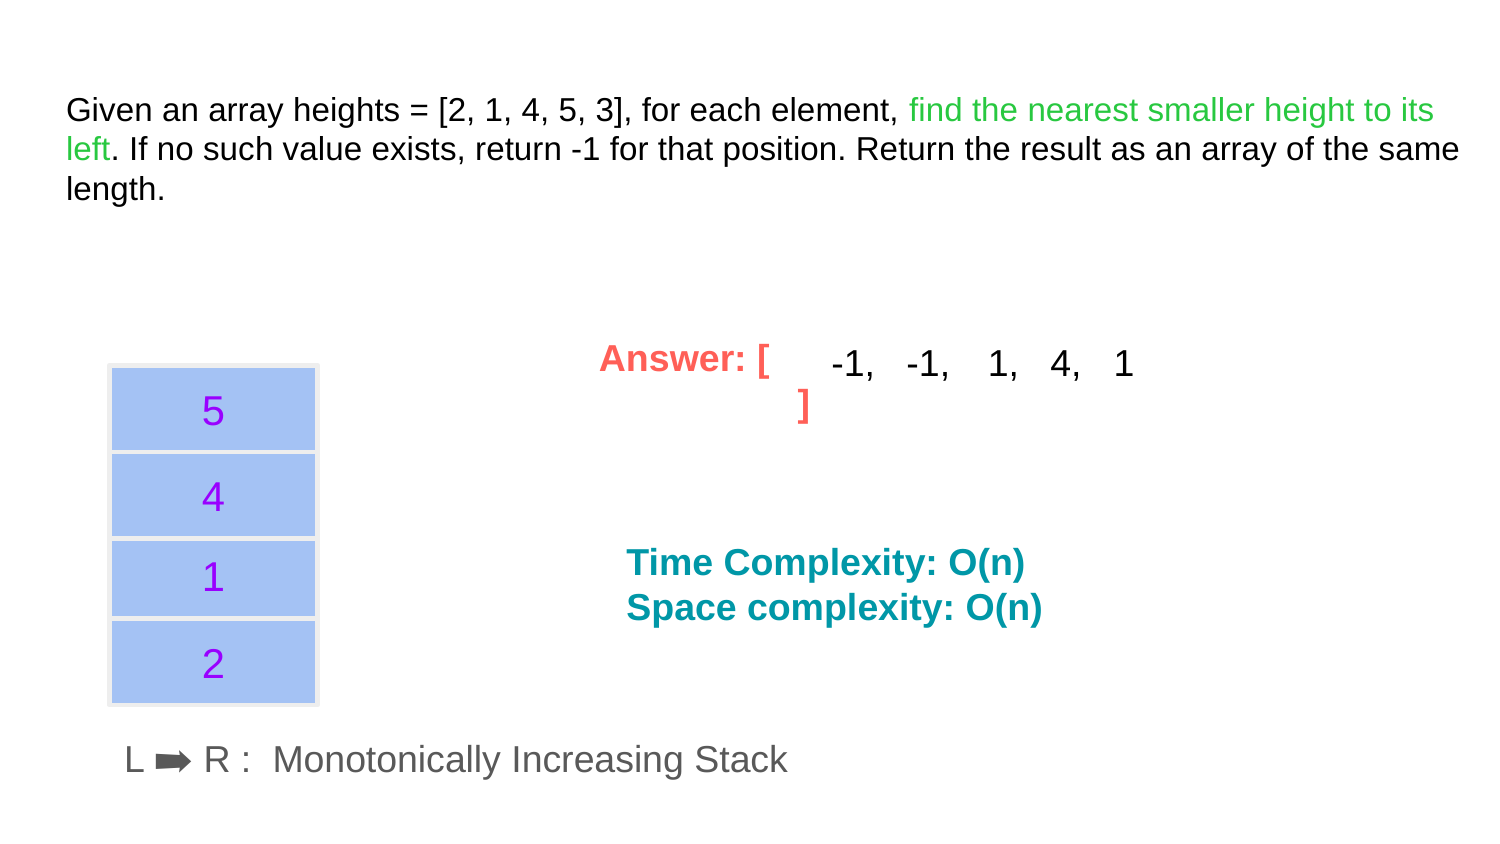

# Given an array heights = [2, 1, 4, 5, 3], for each element, find the nearest smaller height to its left. If no such value exists, return -1 for that position. Return the result as an array of the same length.
Answer: [			                   ]
-1,
-1,
1,
4,
1
5
3
4
Time Complexity: O(n)
Space complexity: O(n)
1
2
L ➡️ R :  Monotonically Increasing Stack